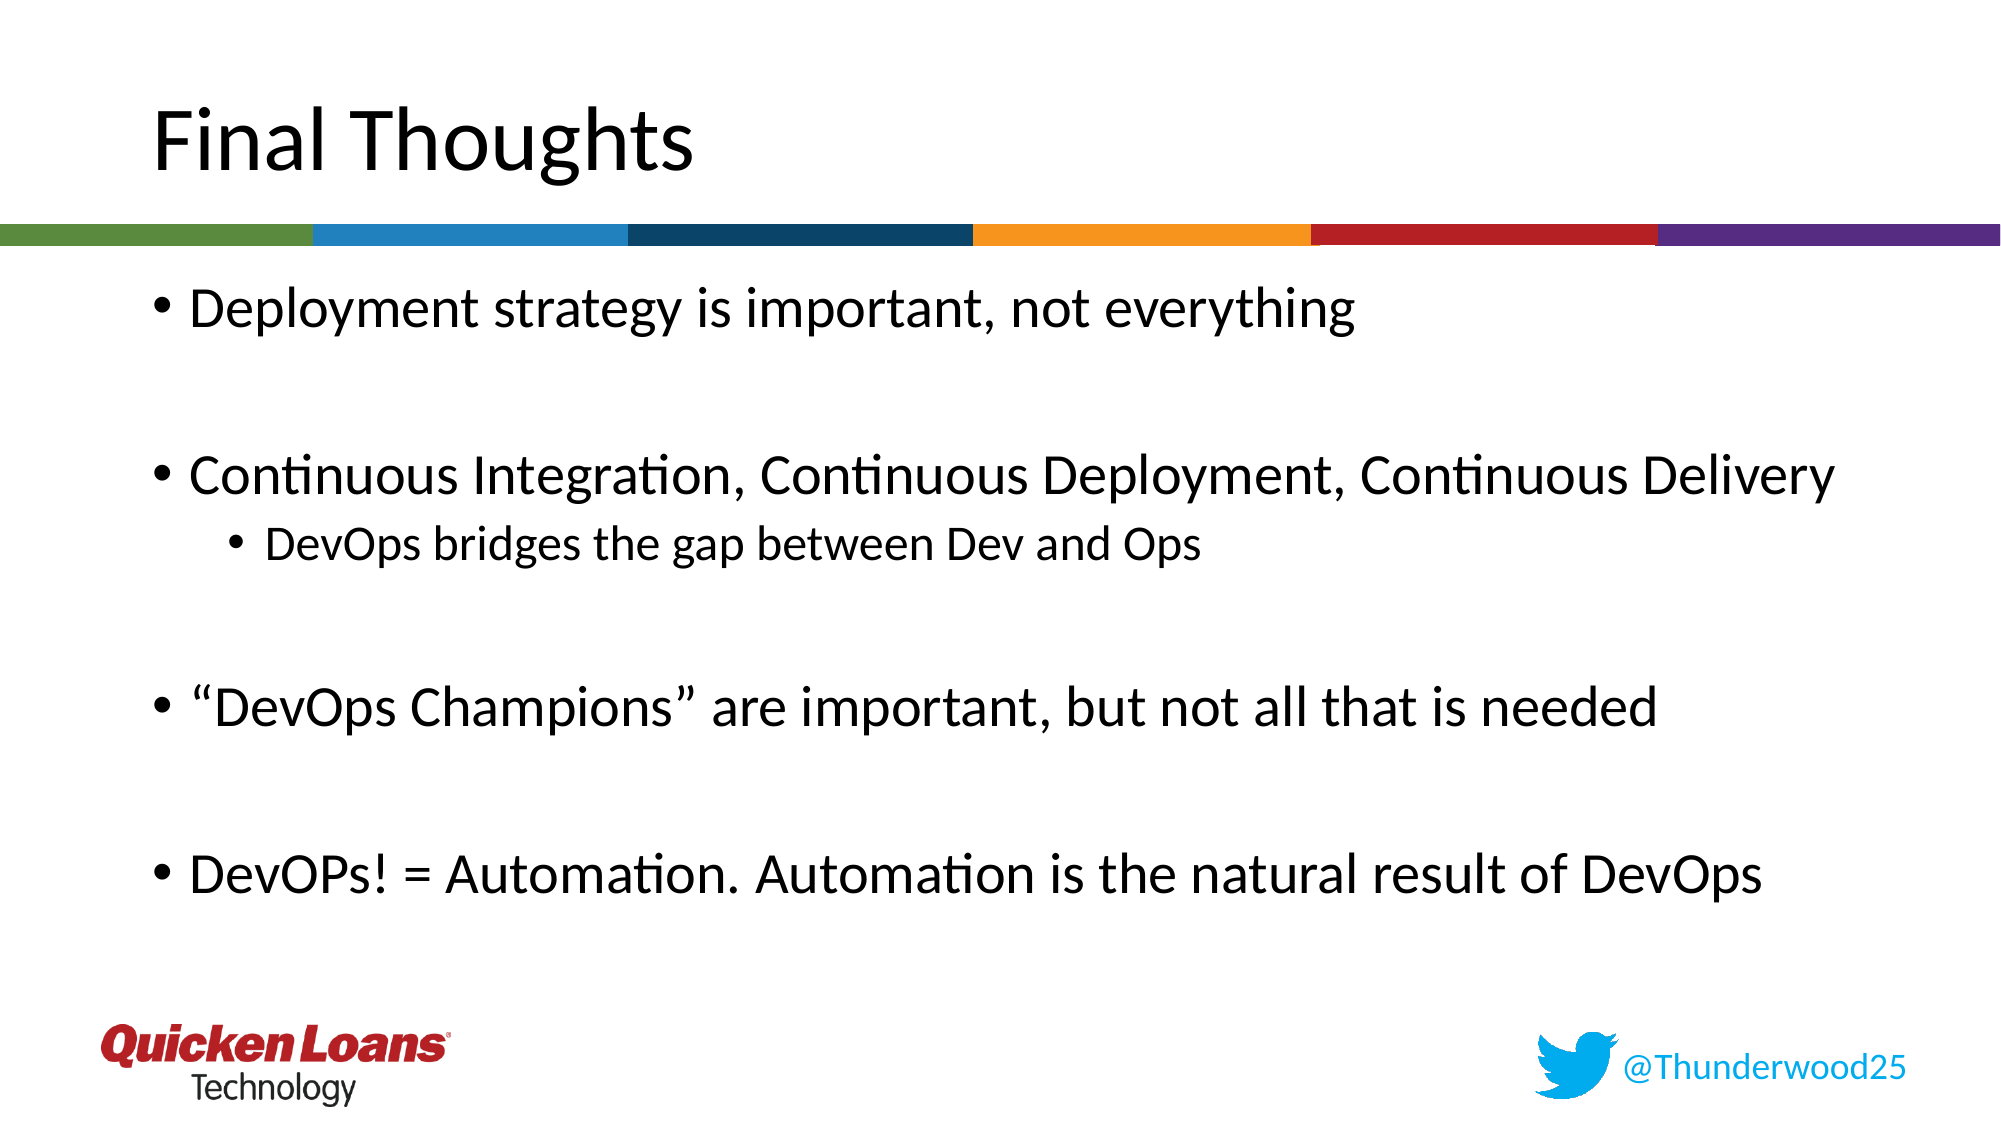

# Final Thoughts
Deployment strategy is important, not everything

Continuous Integration, Continuous Deployment, Continuous Delivery
DevOps bridges the gap between Dev and Ops

“DevOps Champions” are important, but not all that is needed

DevOPs! = Automation. Automation is the natural result of DevOps